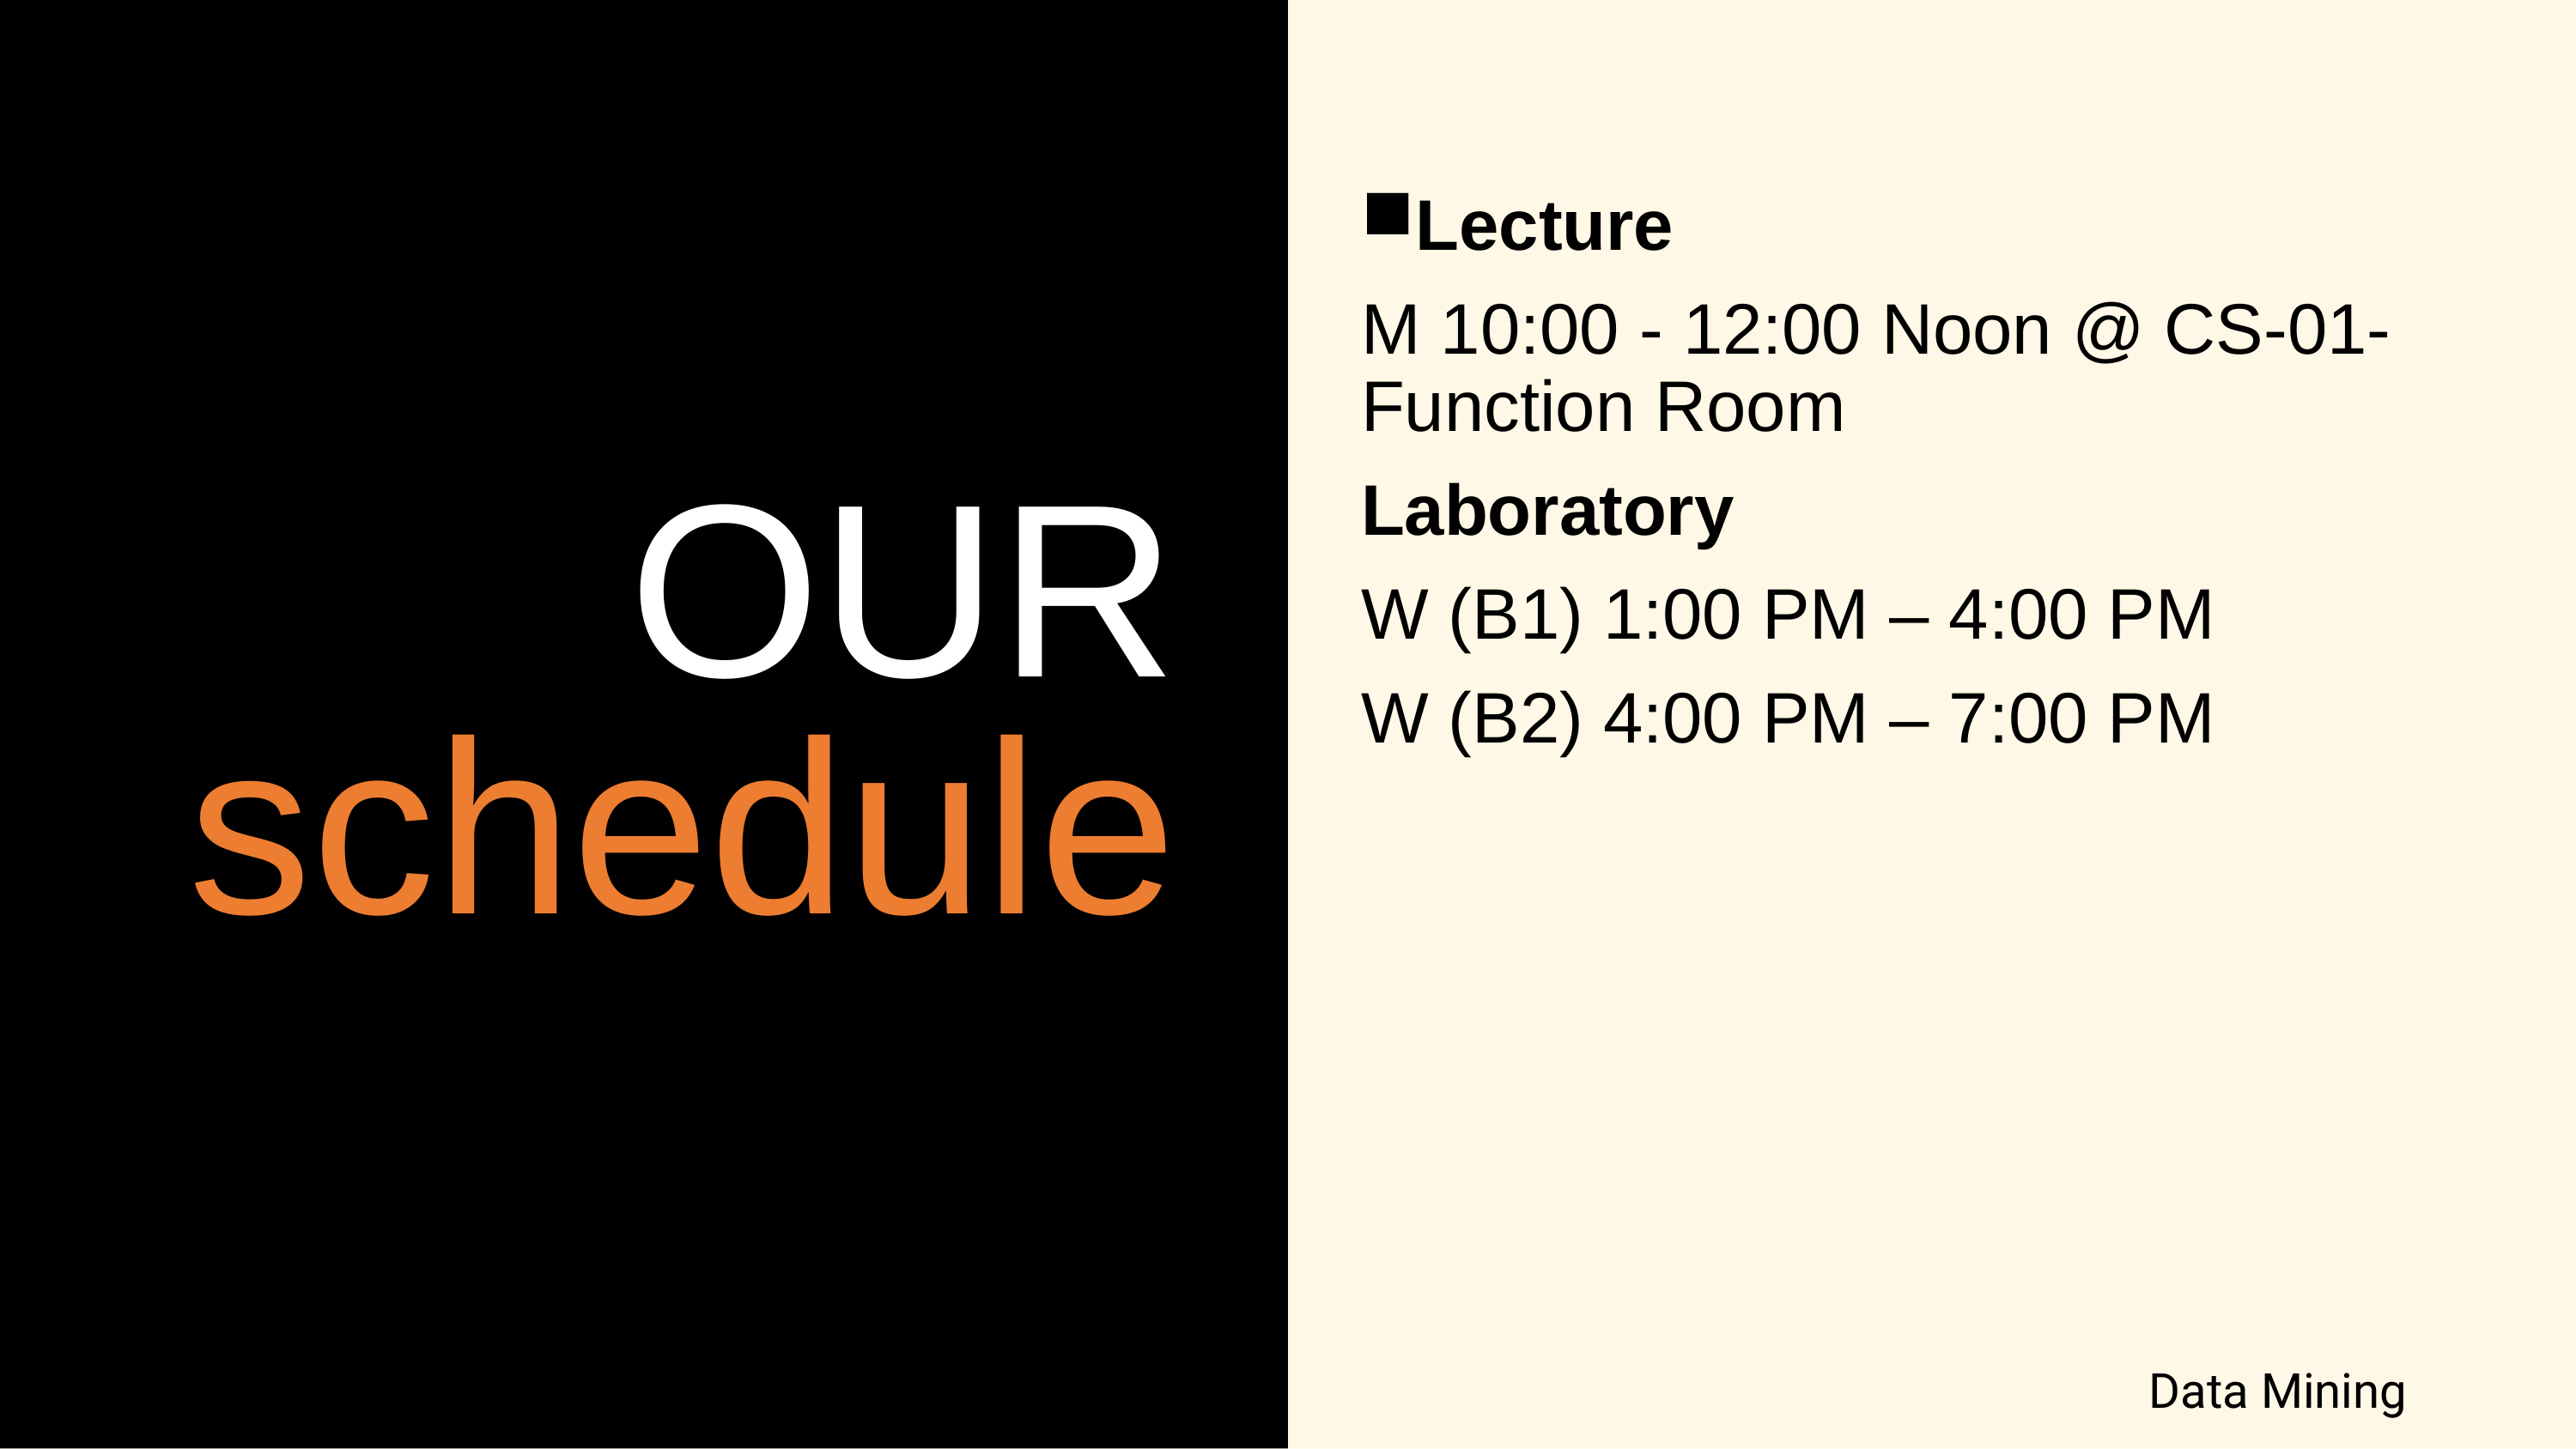

5
Lecture
M 10:00 - 12:00 Noon @ CS-01-Function Room
Laboratory
W (B1) 1:00 PM – 4:00 PM
W (B2) 4:00 PM – 7:00 PM
# OUR schedule
Data Mining